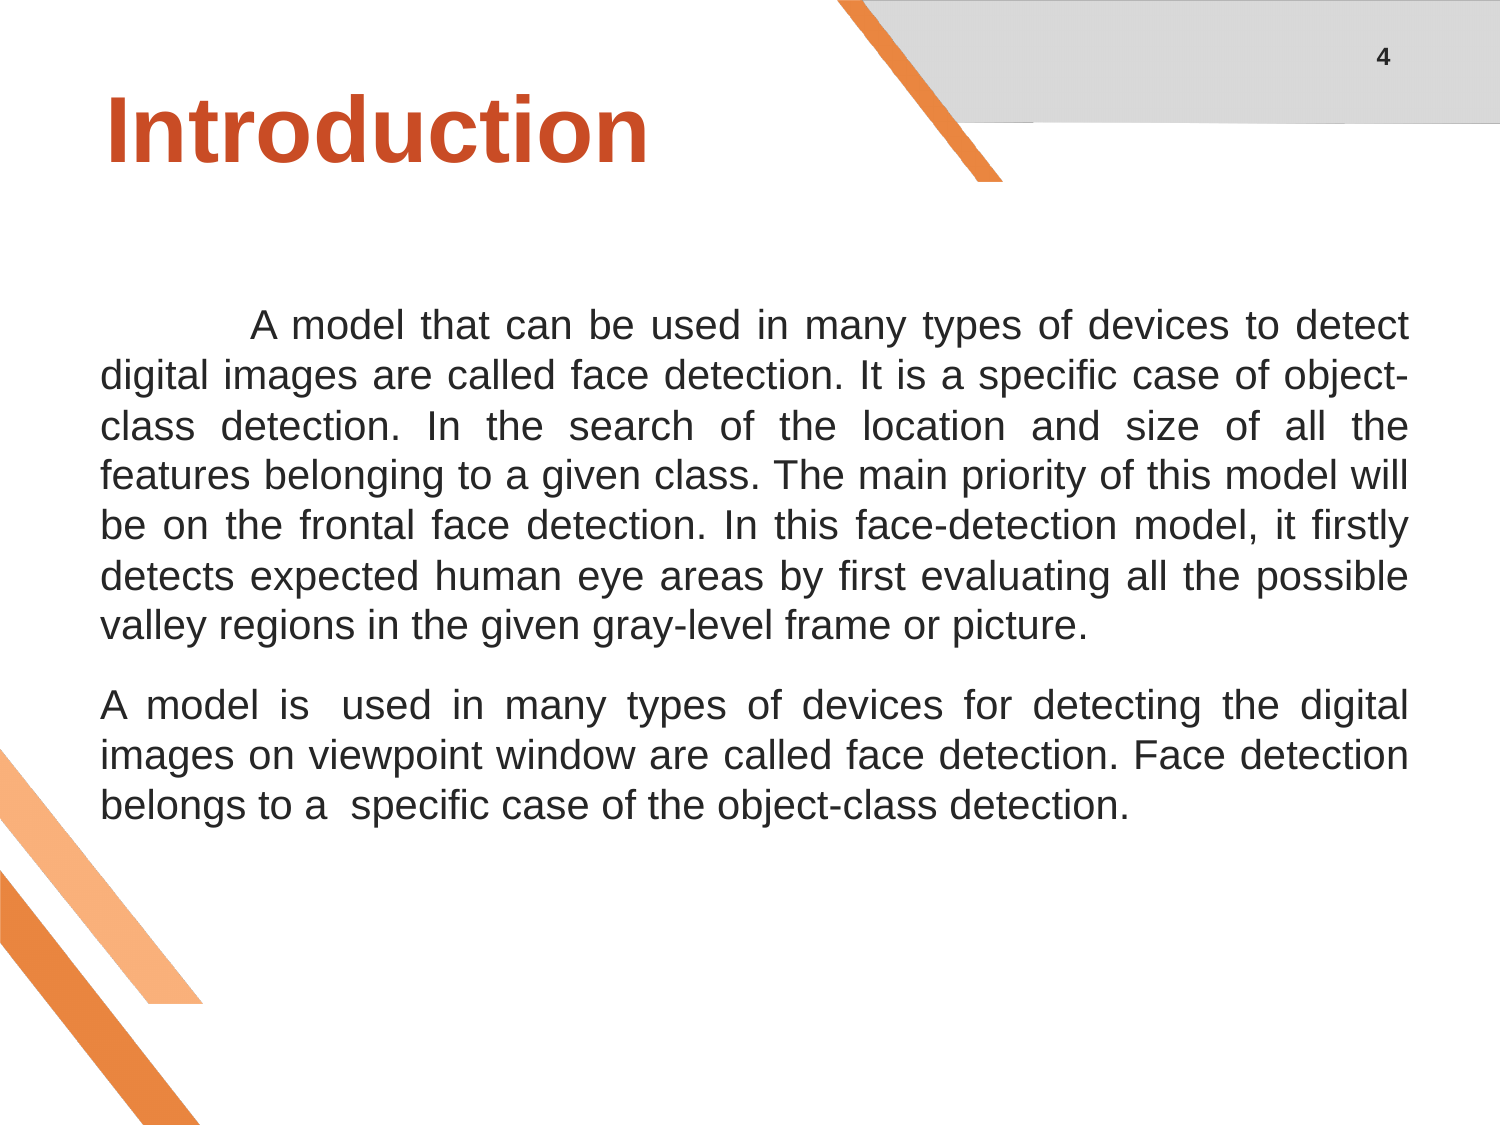

4
# Introduction
	A model that can be used in many types of devices to detect digital images are called face detection. It is a specific case of object-class detection. In the search of the location and size of all the features belonging to a given class. The main priority of this model will be on the frontal face detection. In this face-detection model, it firstly detects expected human eye areas by first evaluating all the possible valley regions in the given gray-level frame or picture.
A model is  used in many types of devices for detecting the digital images on viewpoint window are called face detection. Face detection belongs to a  specific case of the object-class detection.